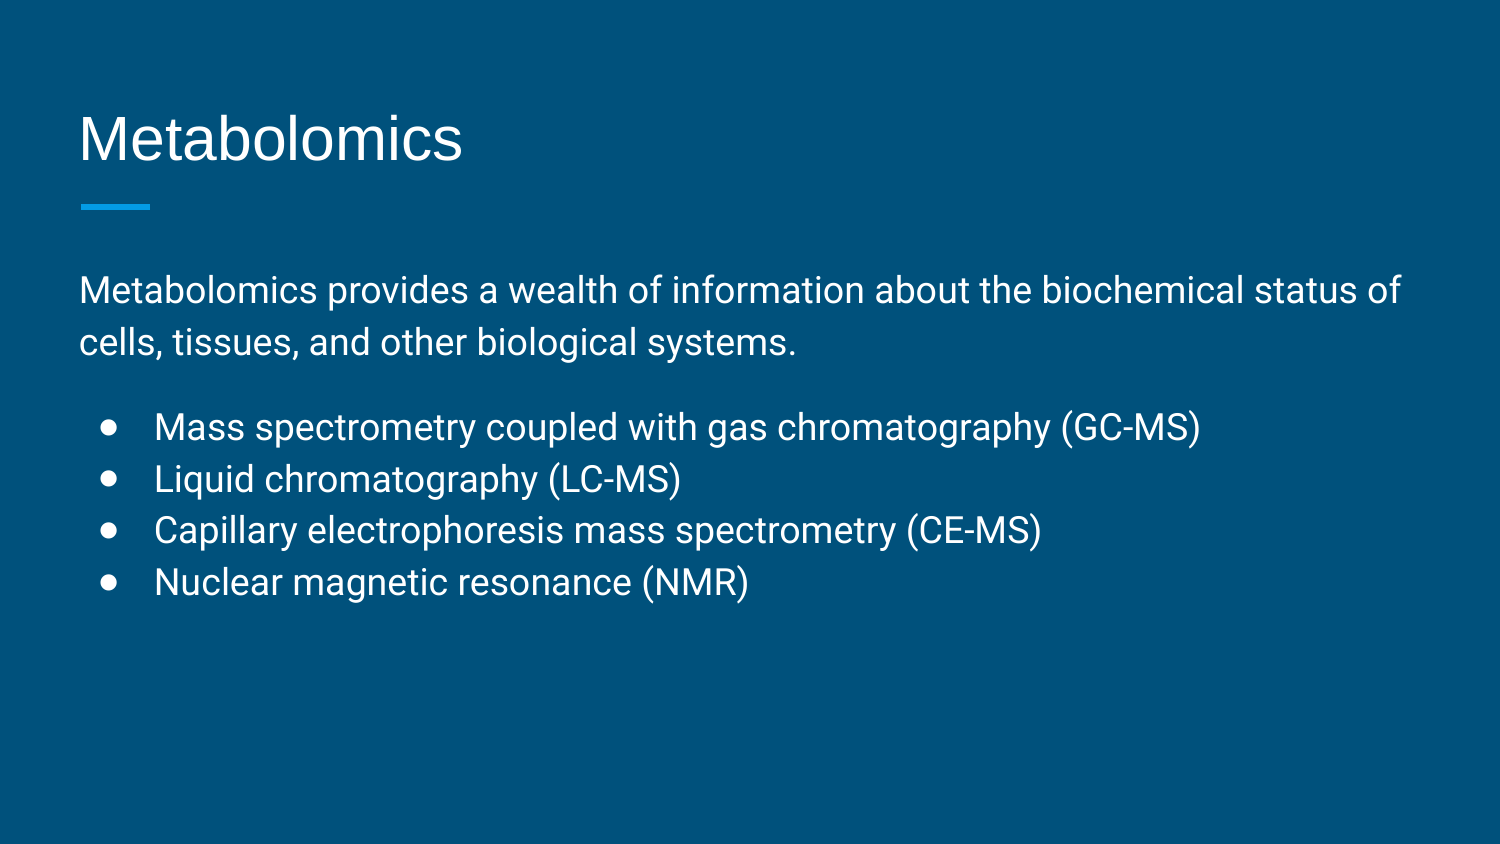

# Metabolomics
Metabolomics provides a wealth of information about the biochemical status of cells, tissues, and other biological systems.
Mass spectrometry coupled with gas chromatography (GC-MS)
Liquid chromatography (LC-MS)
Capillary electrophoresis mass spectrometry (CE-MS)
Nuclear magnetic resonance (NMR)